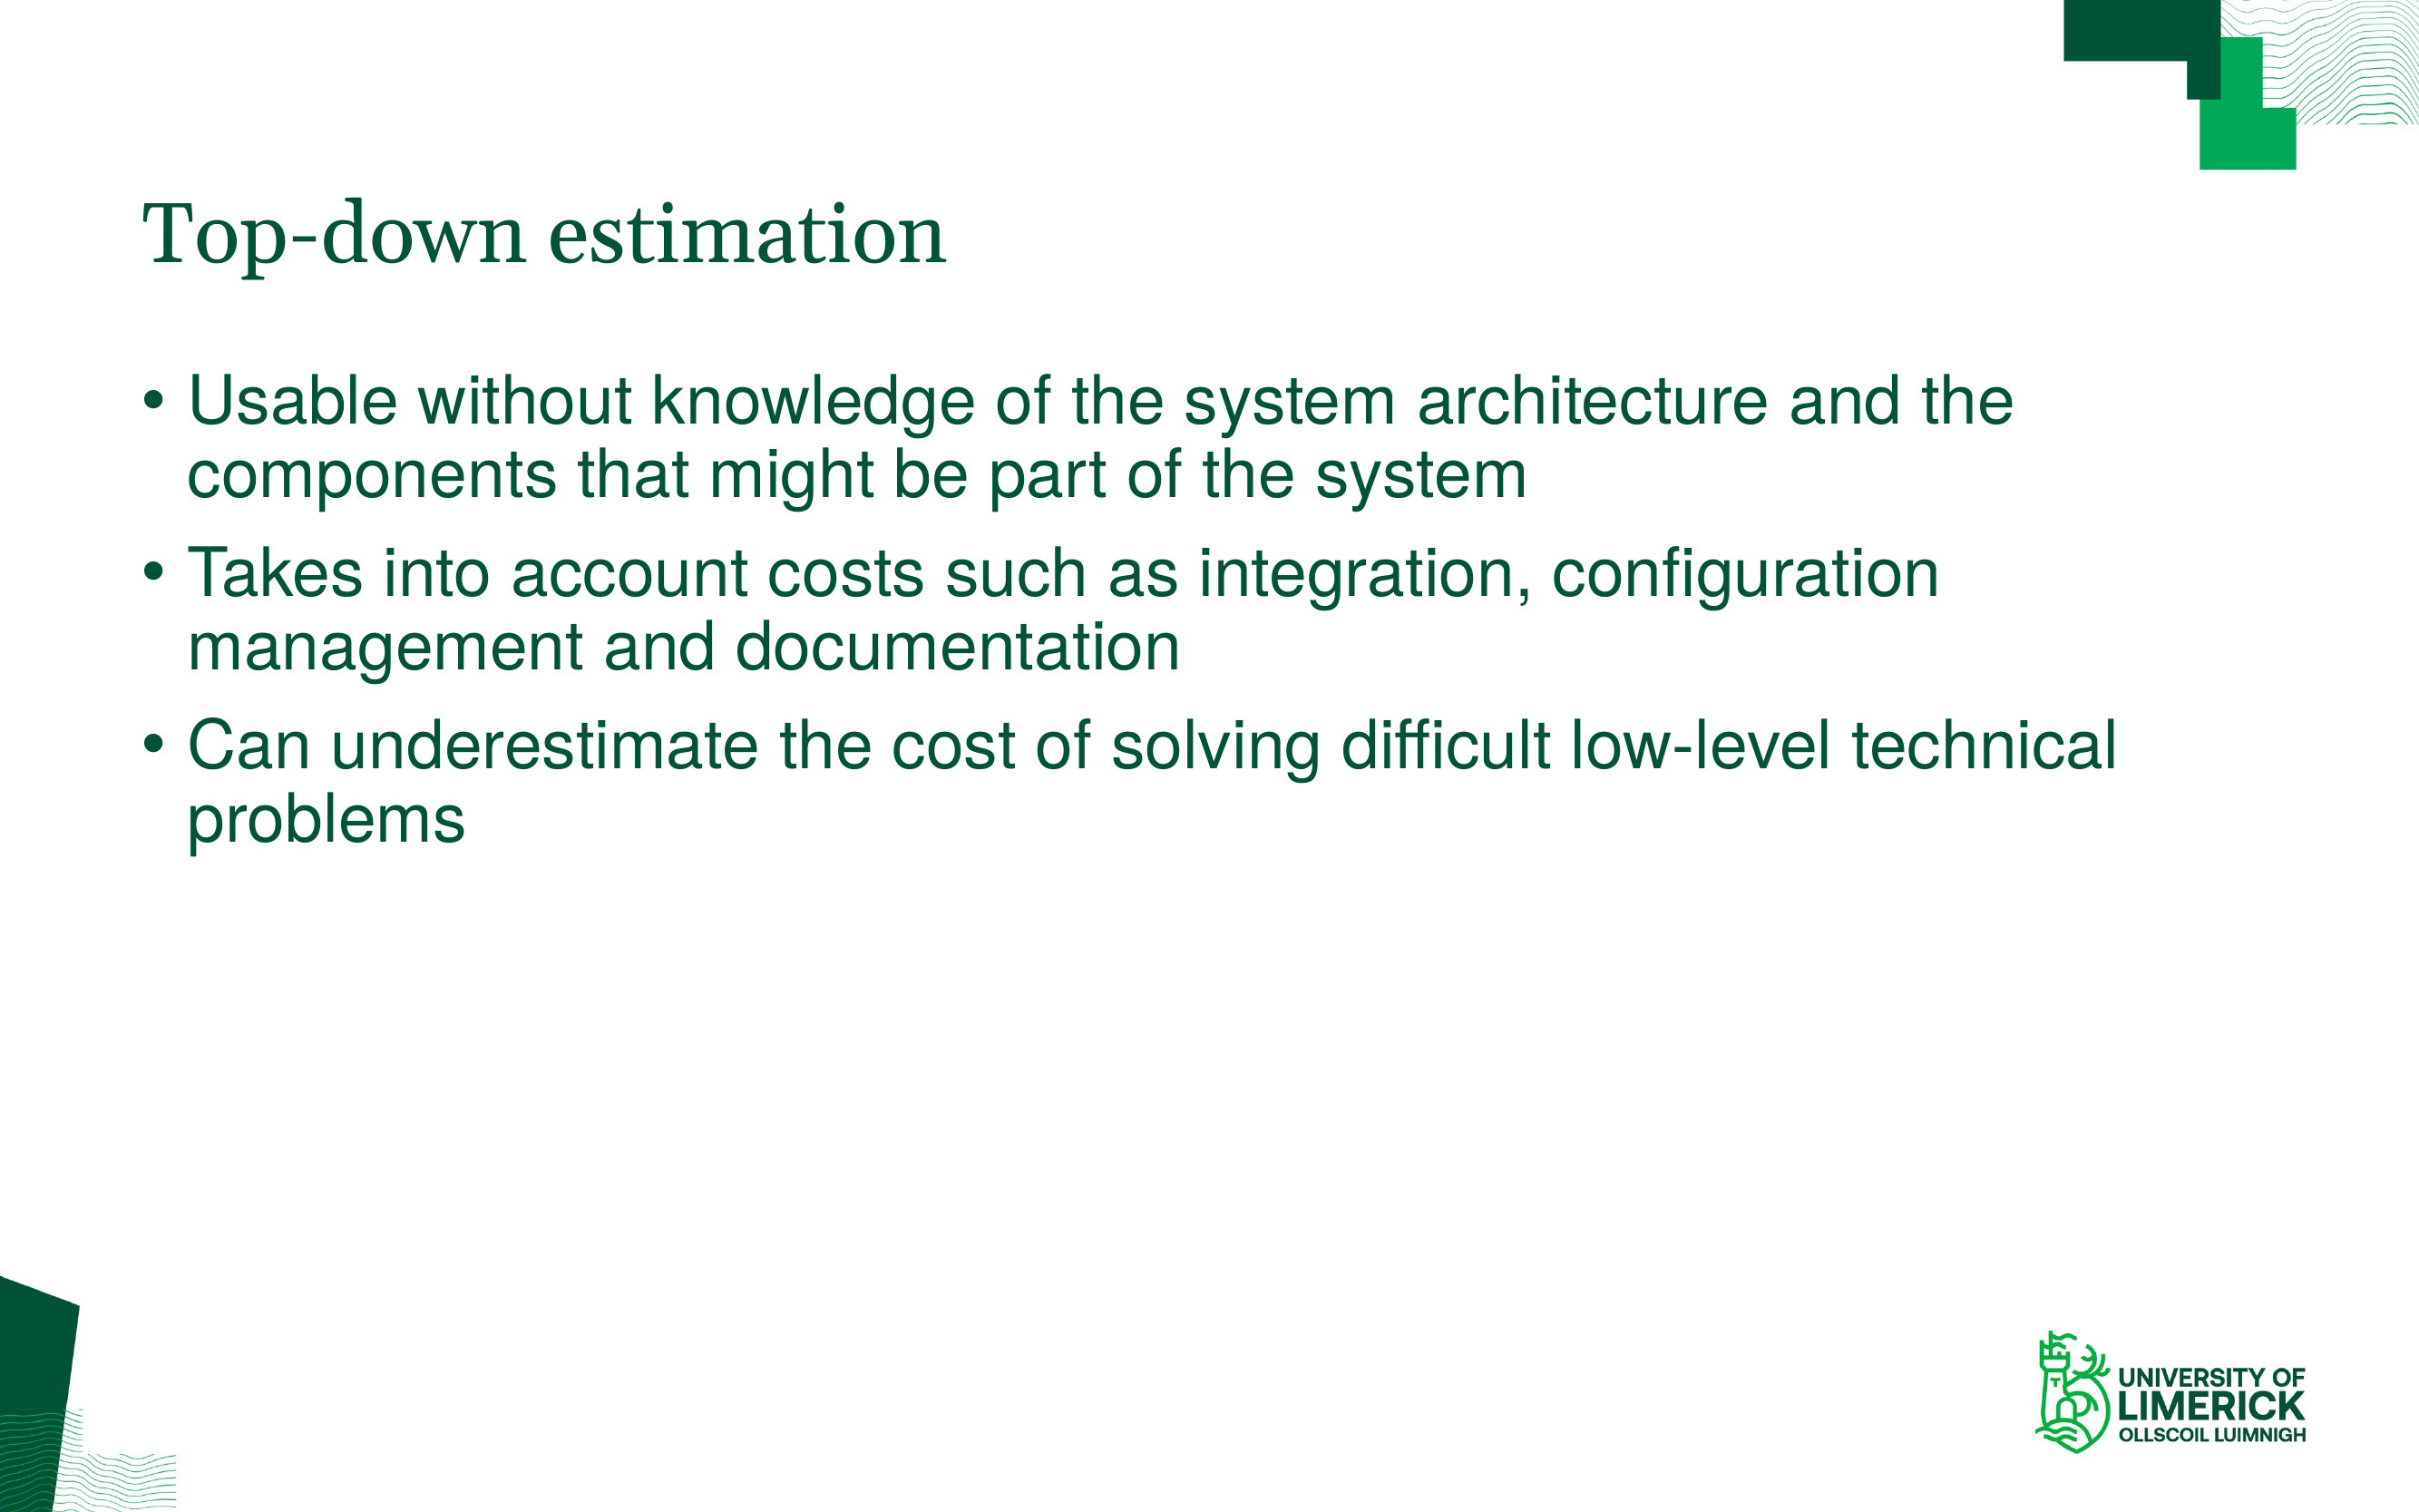

# Top-down estimation
Usable without knowledge of the system architecture and the components that might be part of the system
Takes into account costs such as integration, configuration management and documentation
Can underestimate the cost of solving difficult low-level technical problems